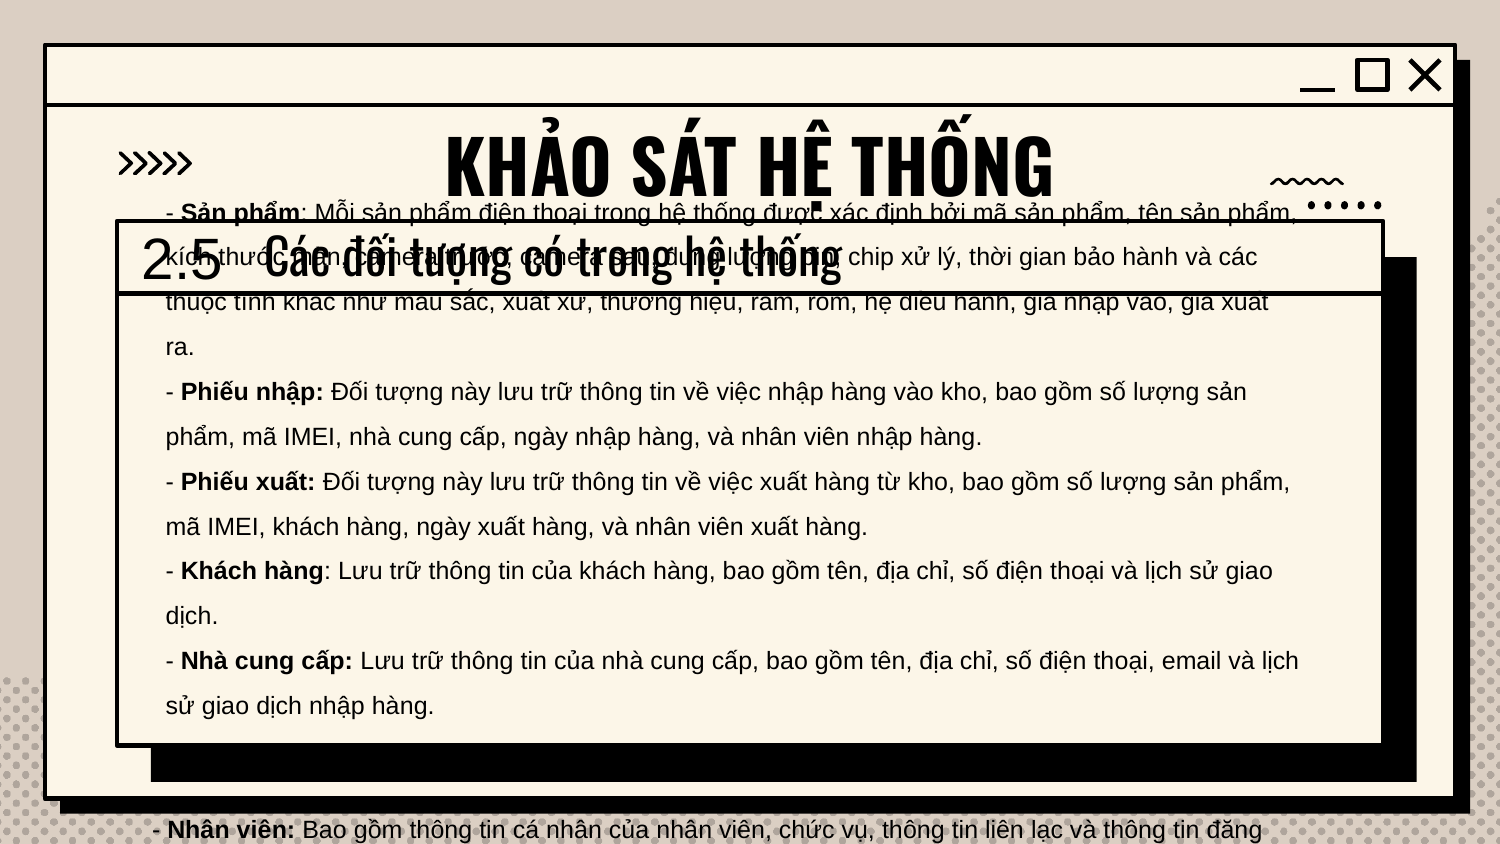

KHẢO SÁT HỆ THỐNG

2.5

Các đối tượng có trong hệ thống

- Sản phẩm: Mỗi sản phẩm điện thoại trong hệ thống được xác định bởi mã sản phẩm, tên sản phẩm, kích thước màn, camera trước, camera sau, dung lượng pin, chip xử lý, thời gian bảo hành và các thuộc tính khác như màu sắc, xuất xứ, thương hiệu, ram, rom, hệ điều hành, giá nhập vào, giá xuất ra.
- Phiếu nhập: Đối tượng này lưu trữ thông tin về việc nhập hàng vào kho, bao gồm số lượng sản phẩm, mã IMEI, nhà cung cấp, ngày nhập hàng, và nhân viên nhập hàng.
- Phiếu xuất: Đối tượng này lưu trữ thông tin về việc xuất hàng từ kho, bao gồm số lượng sản phẩm, mã IMEI, khách hàng, ngày xuất hàng, và nhân viên xuất hàng.
- Khách hàng: Lưu trữ thông tin của khách hàng, bao gồm tên, địa chỉ, số điện thoại và lịch sử giao dịch.
- Nhà cung cấp: Lưu trữ thông tin của nhà cung cấp, bao gồm tên, địa chỉ, số điện thoại, email và lịch sử giao dịch nhập hàng.
- Nhân viên: Bao gồm thông tin cá nhân của nhân viên, chức vụ, thông tin liên lạc và thông tin đăng nhập hệ thống.
- Khu vực kho: Đại diện cho các vùng lưu trữ hàng hóa trong kho, giúp tổ chức và quản lý sản phẩm một cách hiệu quả. Đối tượng này lưu trữ các thông tin như mã khu vực kho, tên khu vực kho, ghi chú cho khu vực kho đó.
- Phiếu Bảo hành/Đổi trả: Lưu trữ thông tin về các yêu cầu bảo hành và đổi trả sản phẩm của khách hàng, bao gồm mã IMEI, thông tin khách hàng, lý do đổi trả, trạng thái, và ngày hoàn thành.
- Phiếu kiểm kê: Đối tượng này lưu trữ thông tin về việc kiểm kê hàng hóa trong kho, bao gồm ngày kiểm kê, kết quả, nhân viên kiểm kê, và bất kỳ sai sót hoặc vấn đề nào được phát hiện.
- Tài khoản và phân quyền: Lưu trữ thông tin về tài khoản đăng nhập của nhân viên, vai trò trong hệ thống và quyền truy cập vào các chức năng tương ứng.